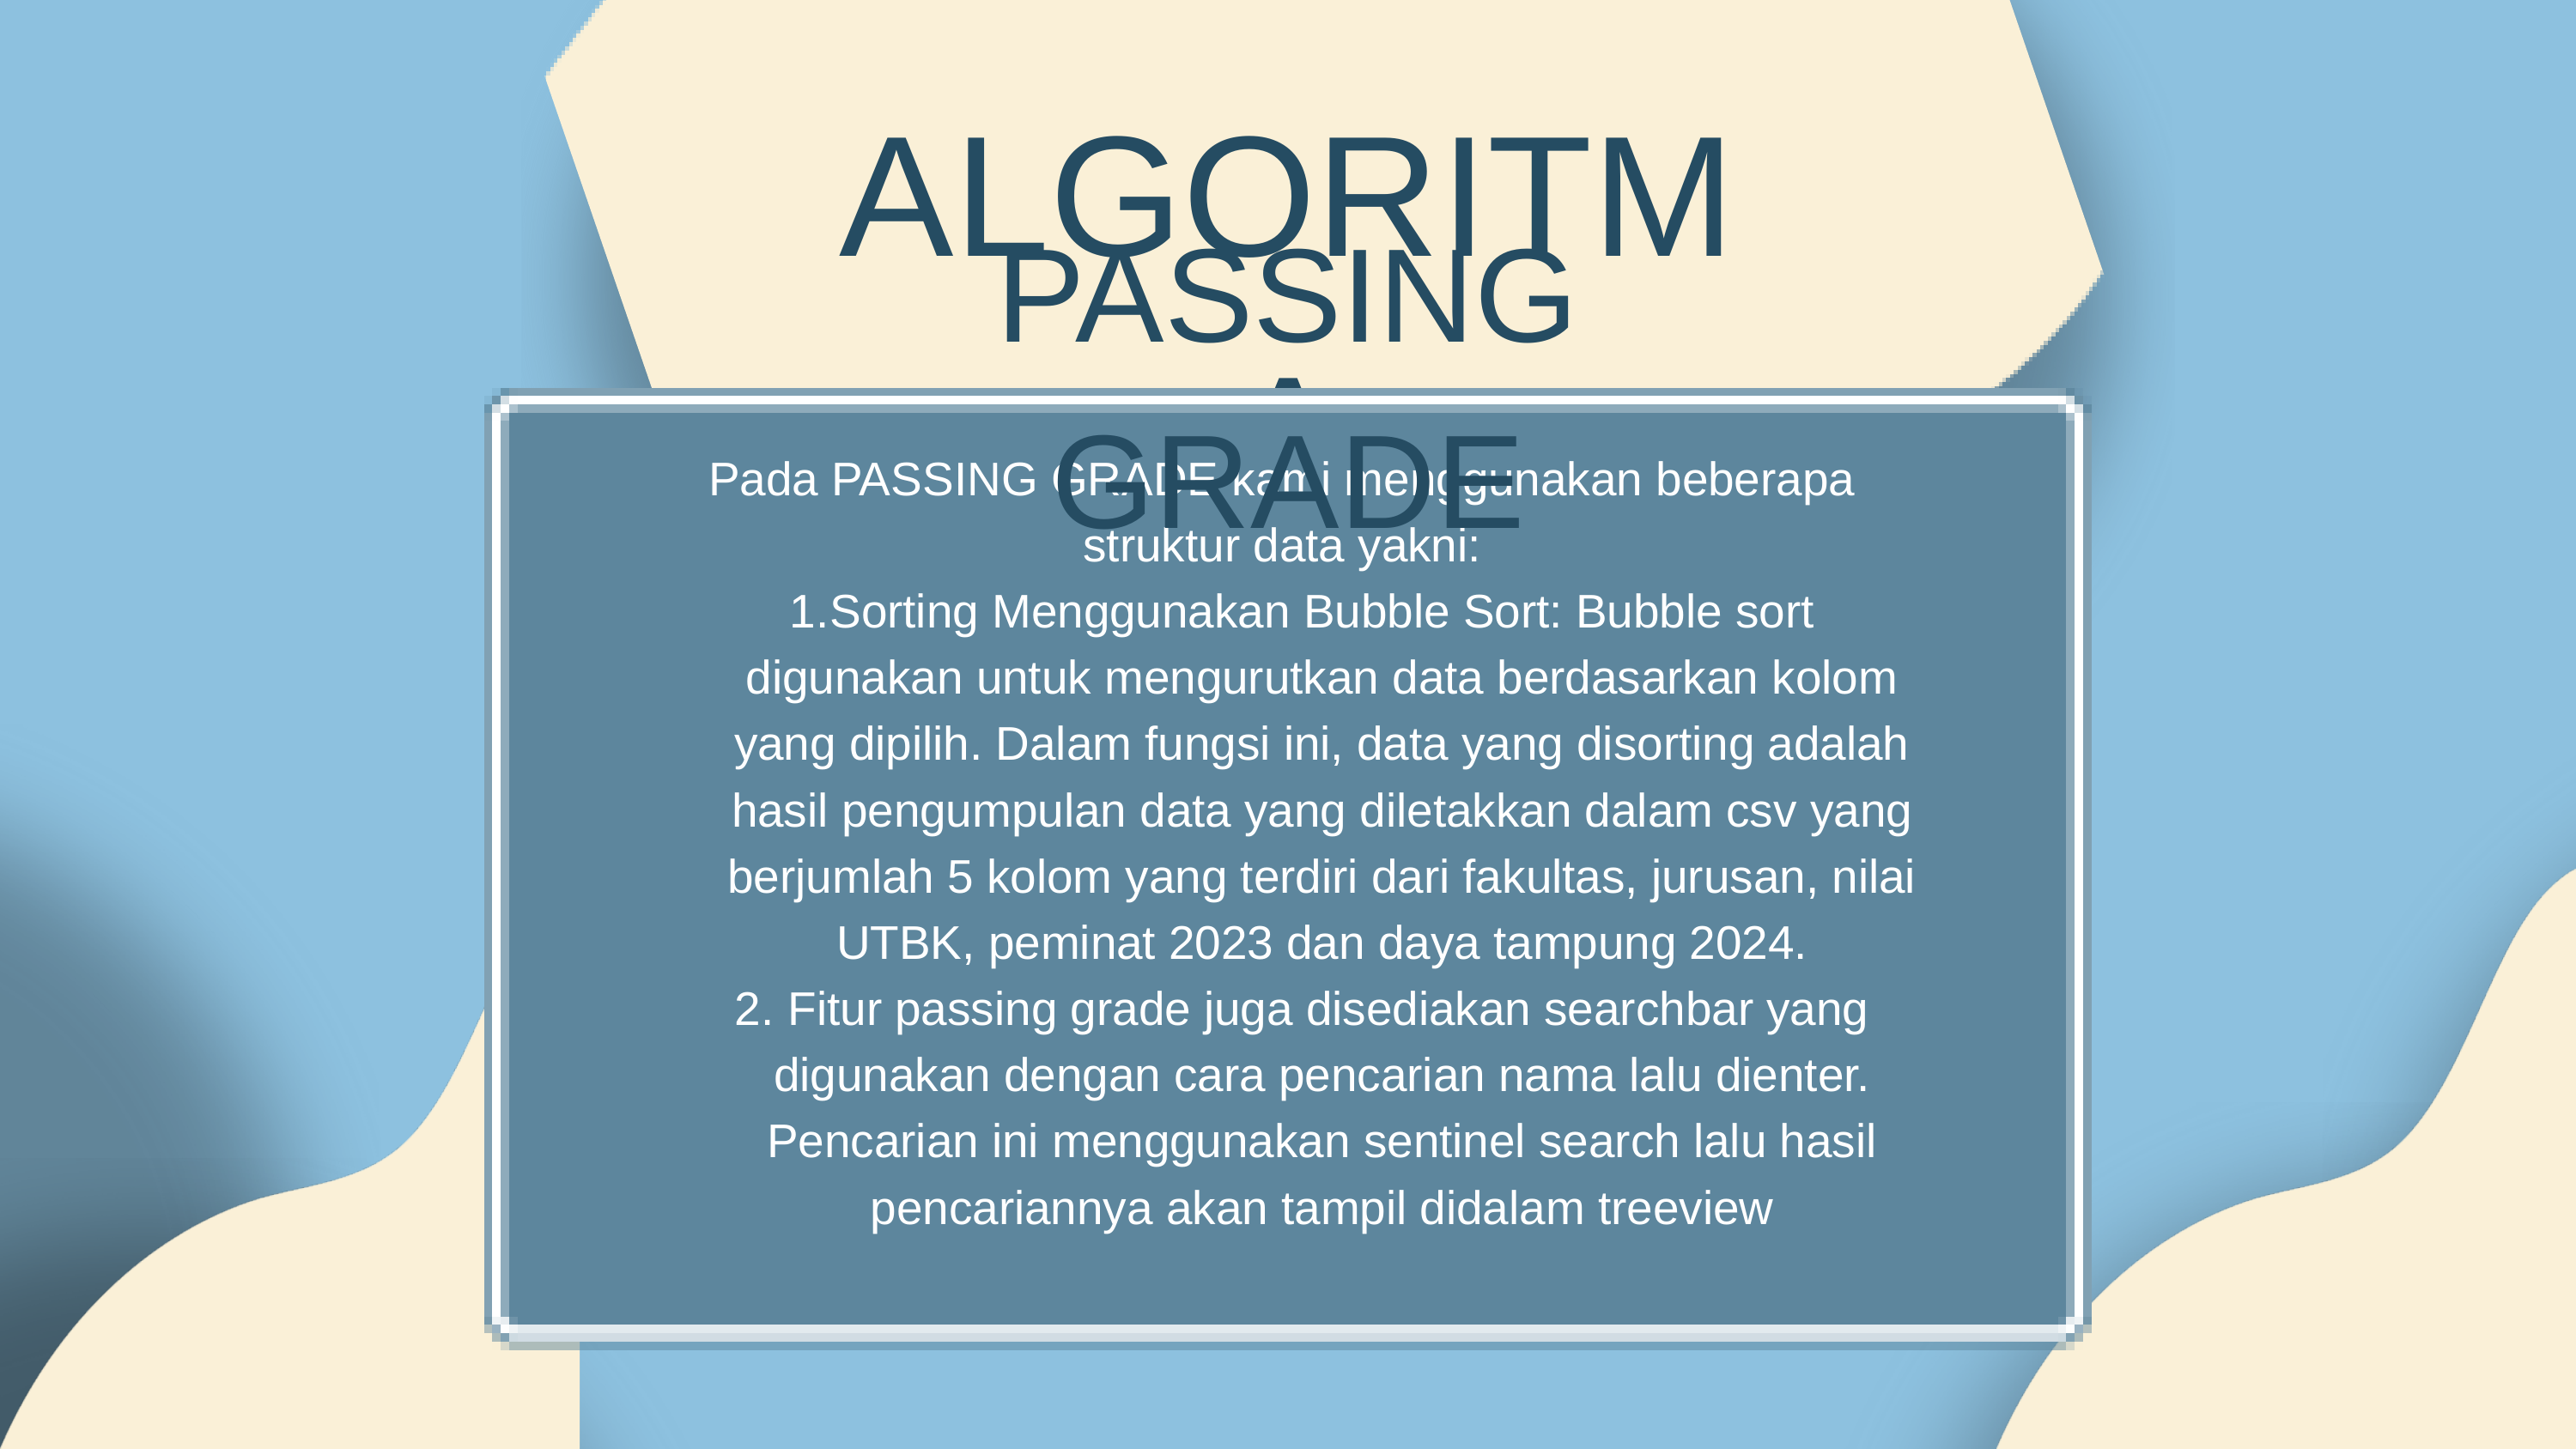

ALGORITMA
PASSING GRADE

Pada PASSING GRADE kami menggunakan beberapa struktur data yakni:
Sorting Menggunakan Bubble Sort: Bubble sort digunakan untuk mengurutkan data berdasarkan kolom yang dipilih. Dalam fungsi ini, data yang disorting adalah hasil pengumpulan data yang diletakkan dalam csv yang berjumlah 5 kolom yang terdiri dari fakultas, jurusan, nilai UTBK, peminat 2023 dan daya tampung 2024.
 Fitur passing grade juga disediakan searchbar yang digunakan dengan cara pencarian nama lalu dienter. Pencarian ini menggunakan sentinel search lalu hasil pencariannya akan tampil didalam treeview